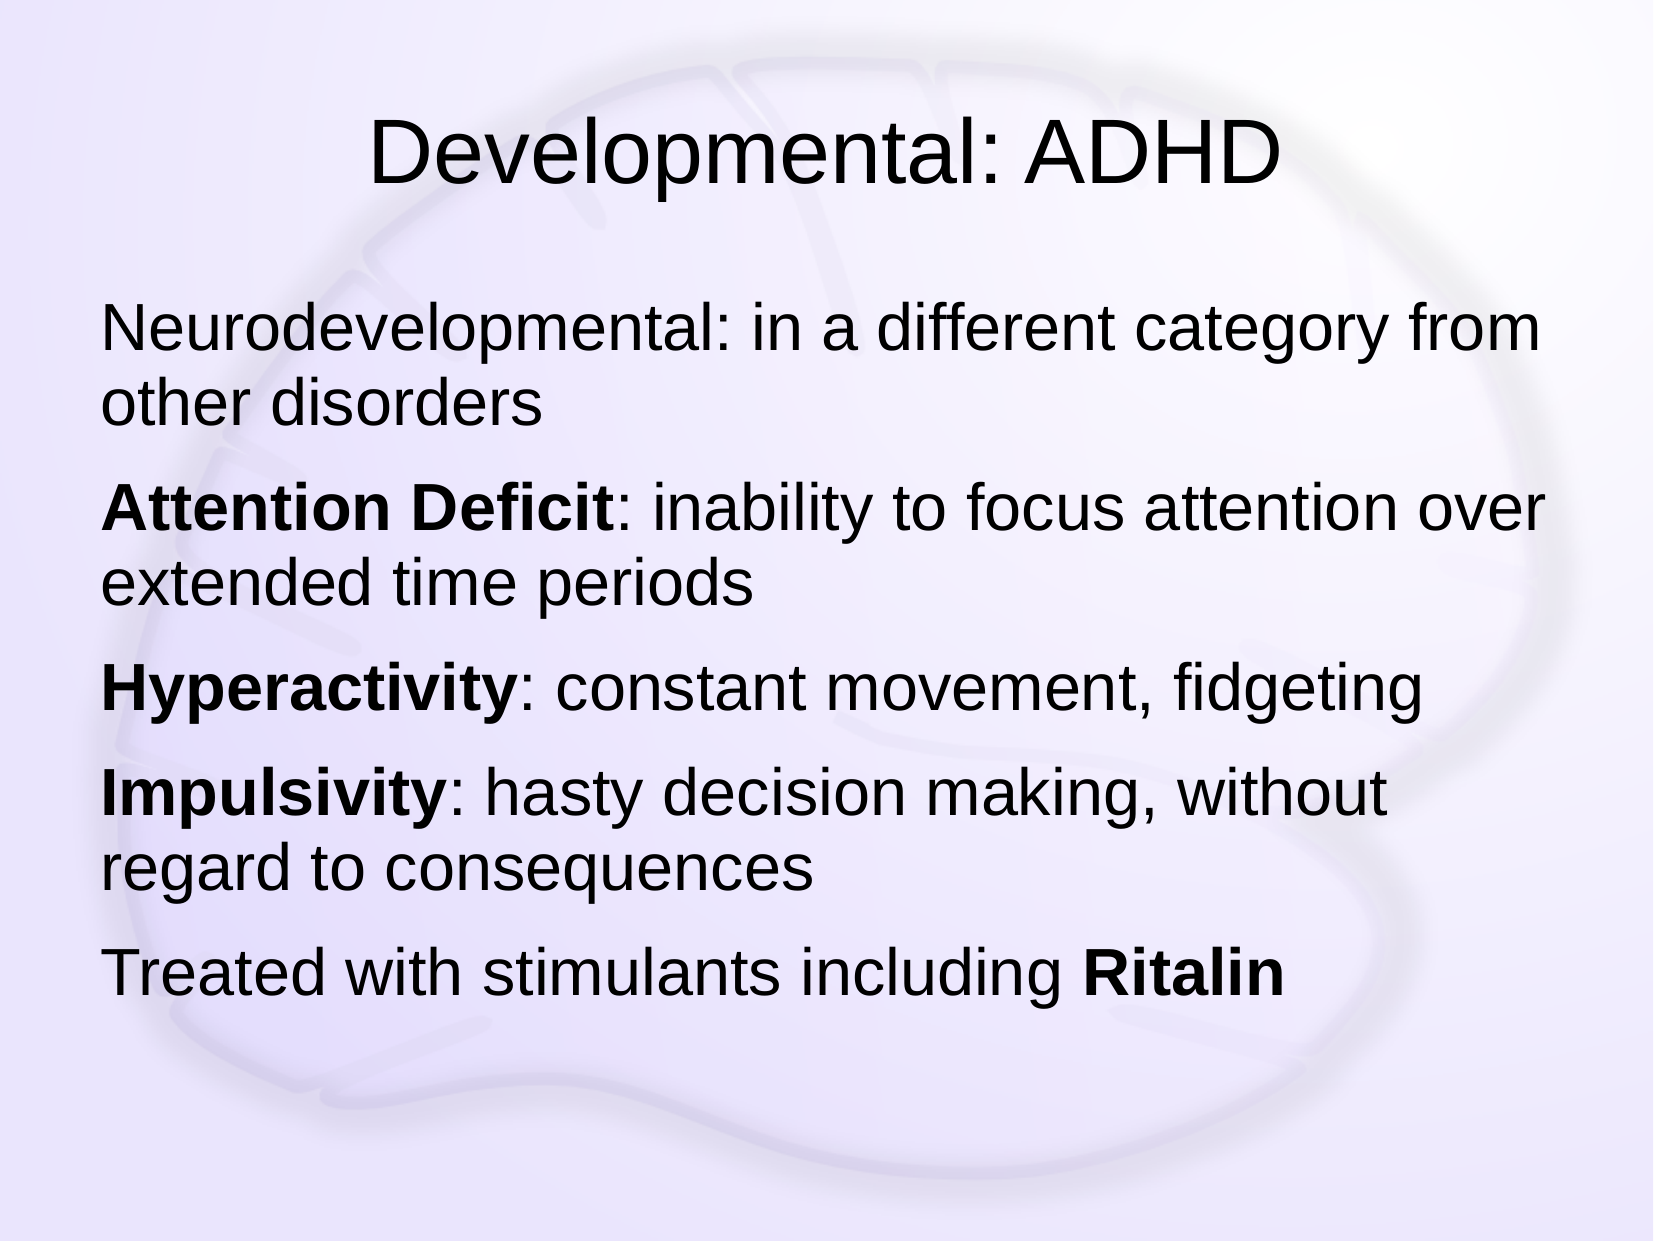

# Developmental: ADHD
Neurodevelopmental: in a different category from other disorders
Attention Deficit: inability to focus attention over extended time periods
Hyperactivity: constant movement, fidgeting
Impulsivity: hasty decision making, without regard to consequences
Treated with stimulants including Ritalin